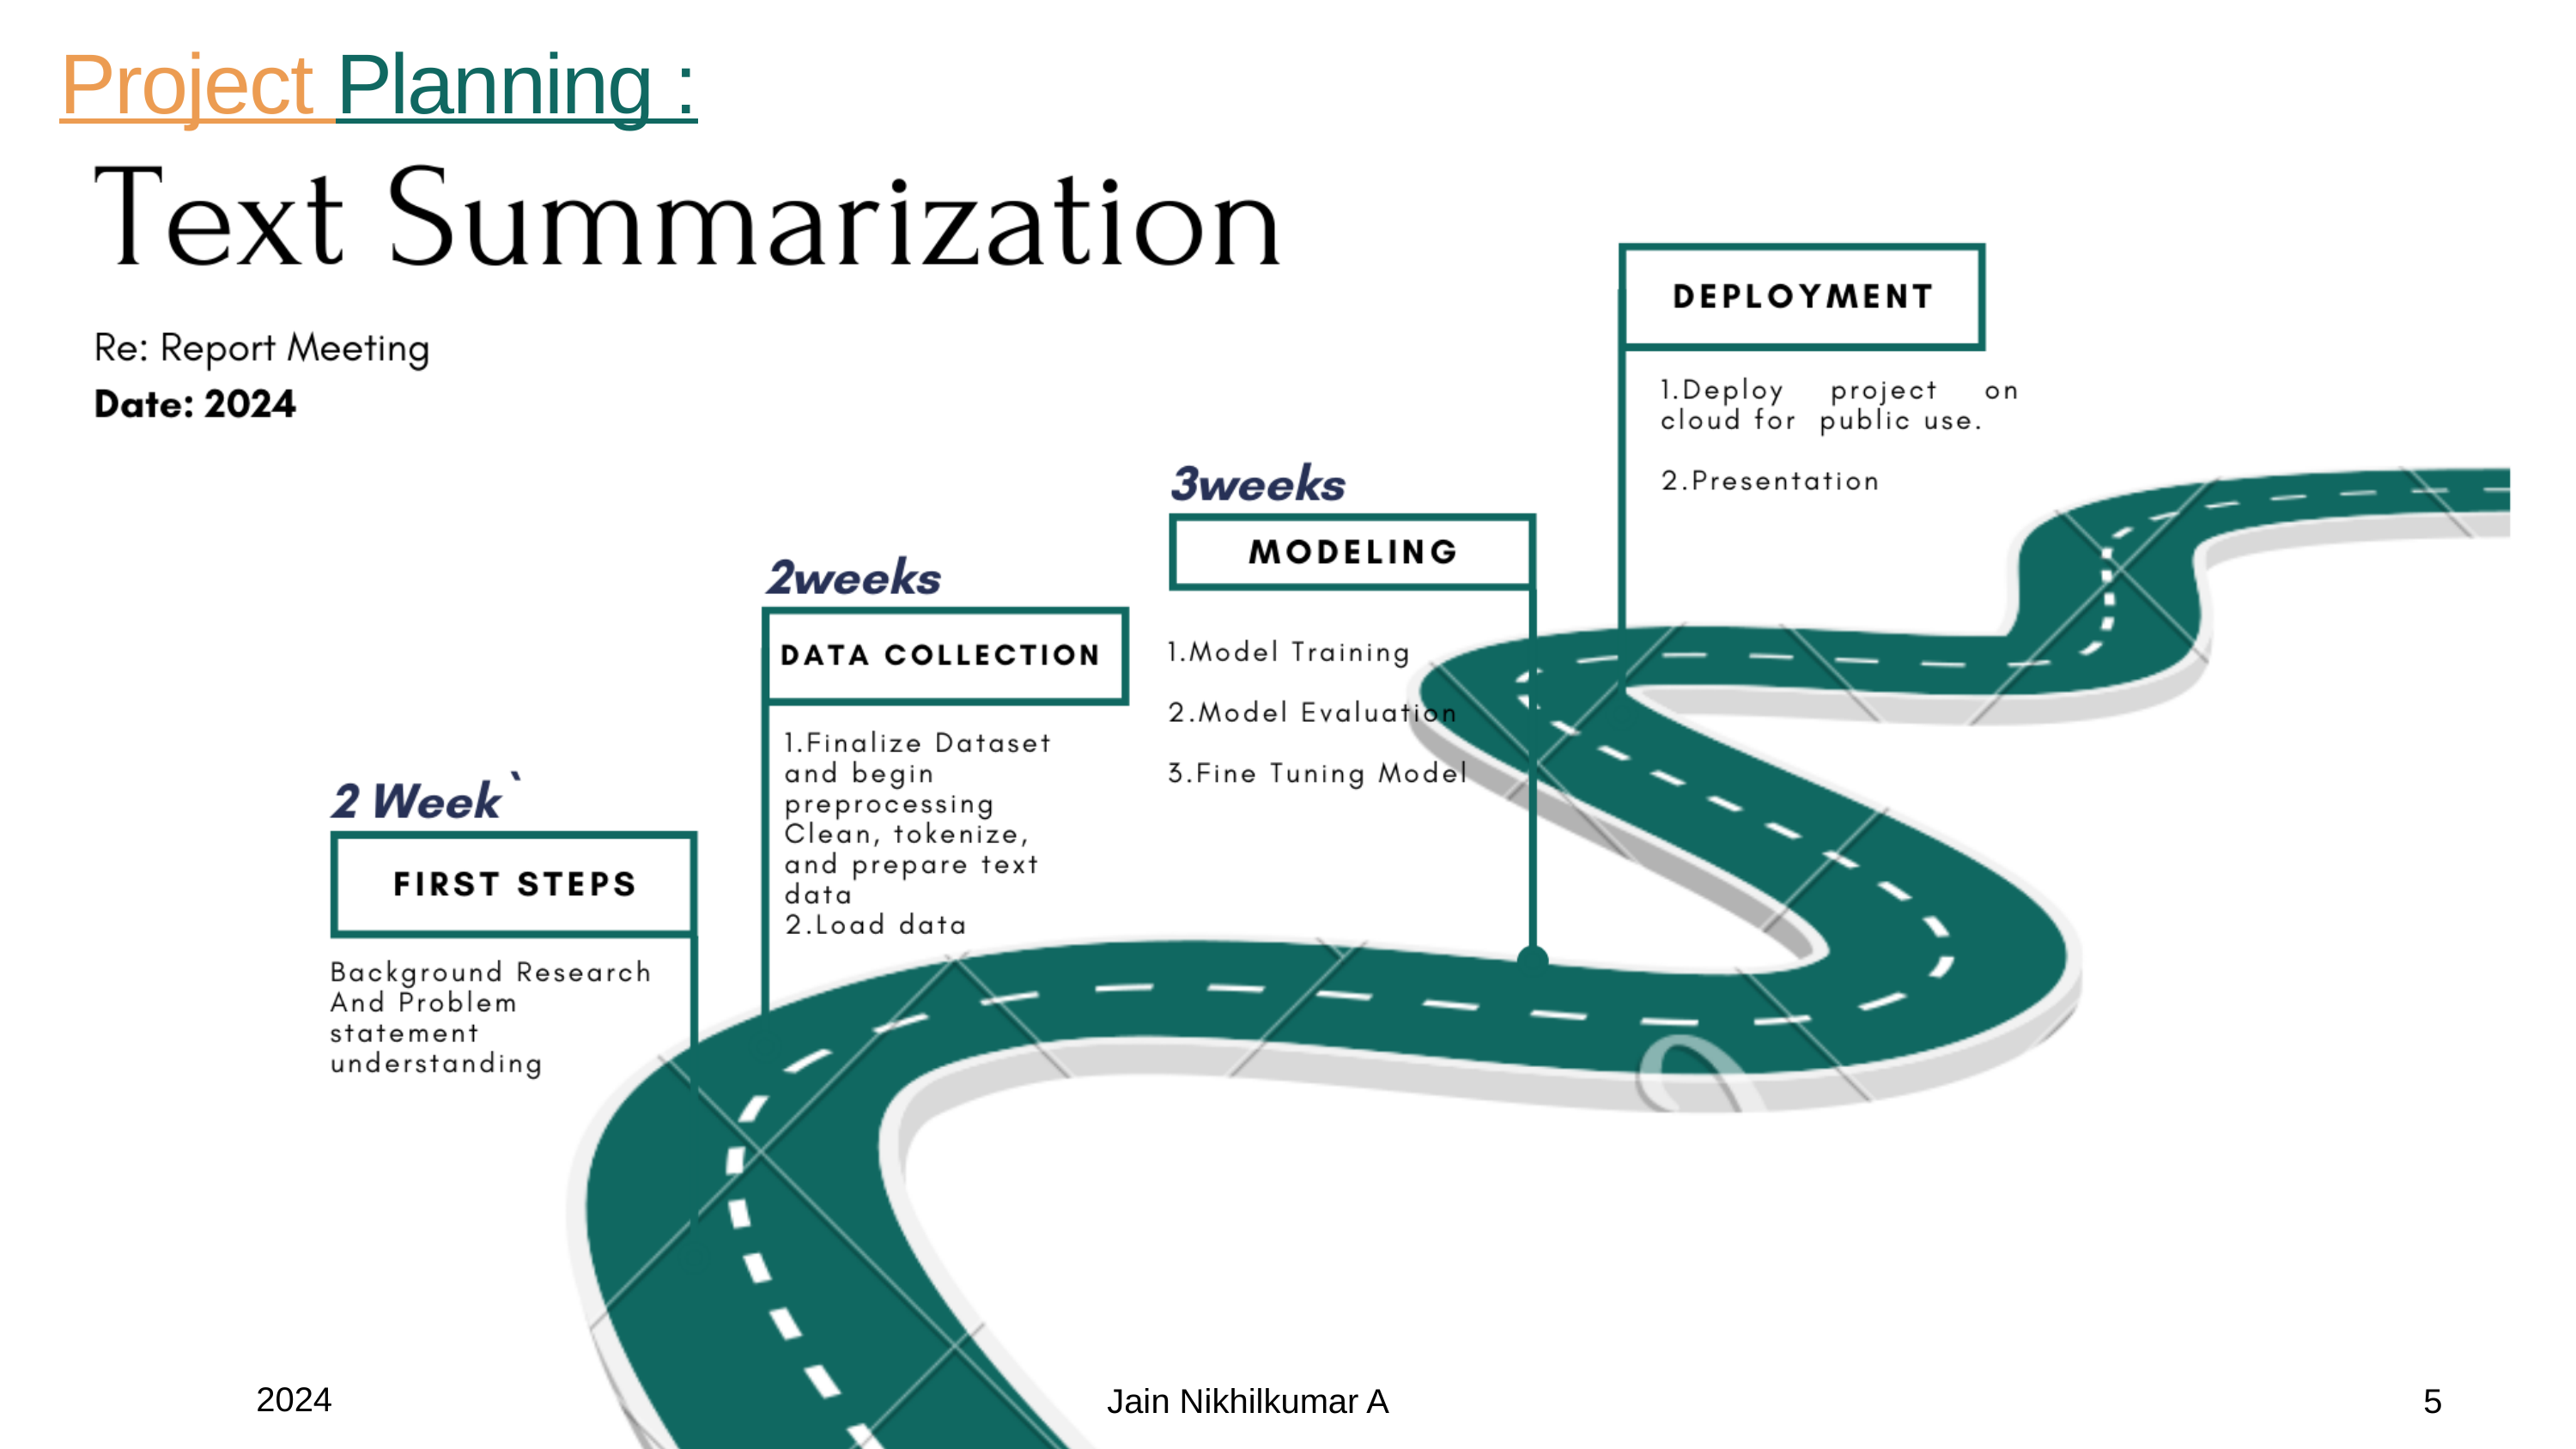

Project Planning :

2024
Jain Nikhilkumar A
5